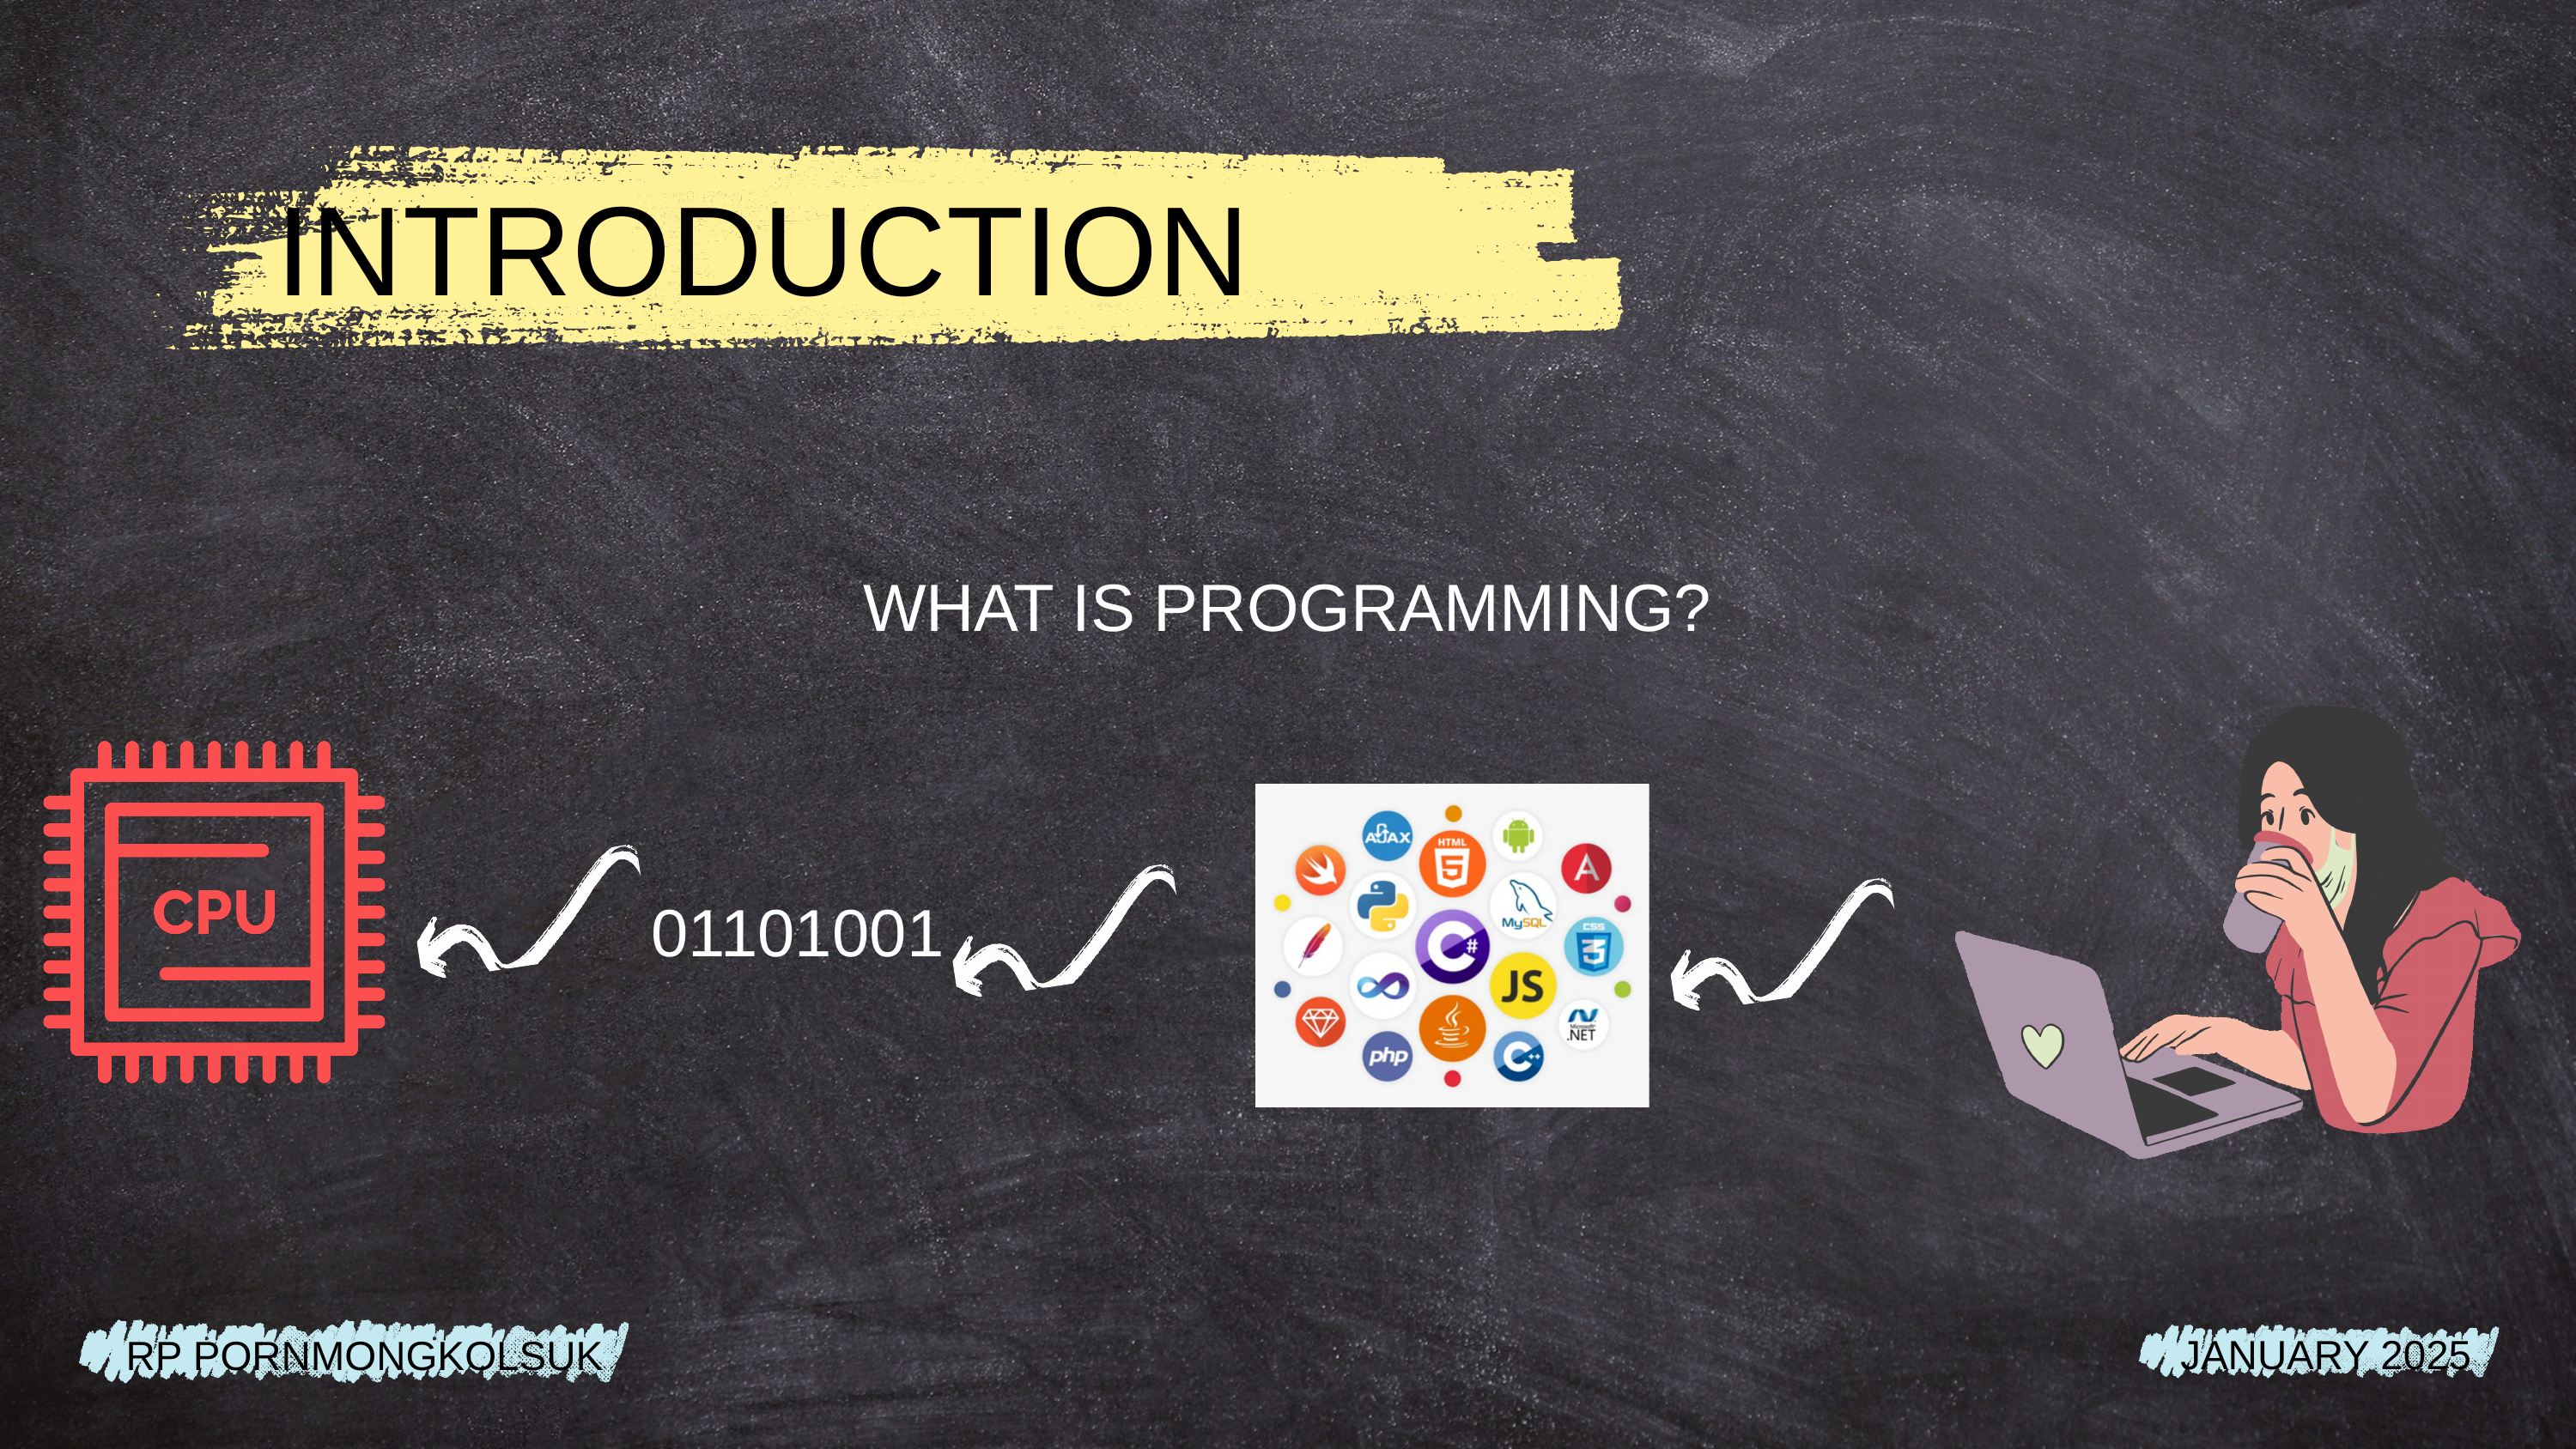

INTRODUCTION
WHAT IS PROGRAMMING?

01101001

RP PORNMONGKOLSUK
JANUARY 2025